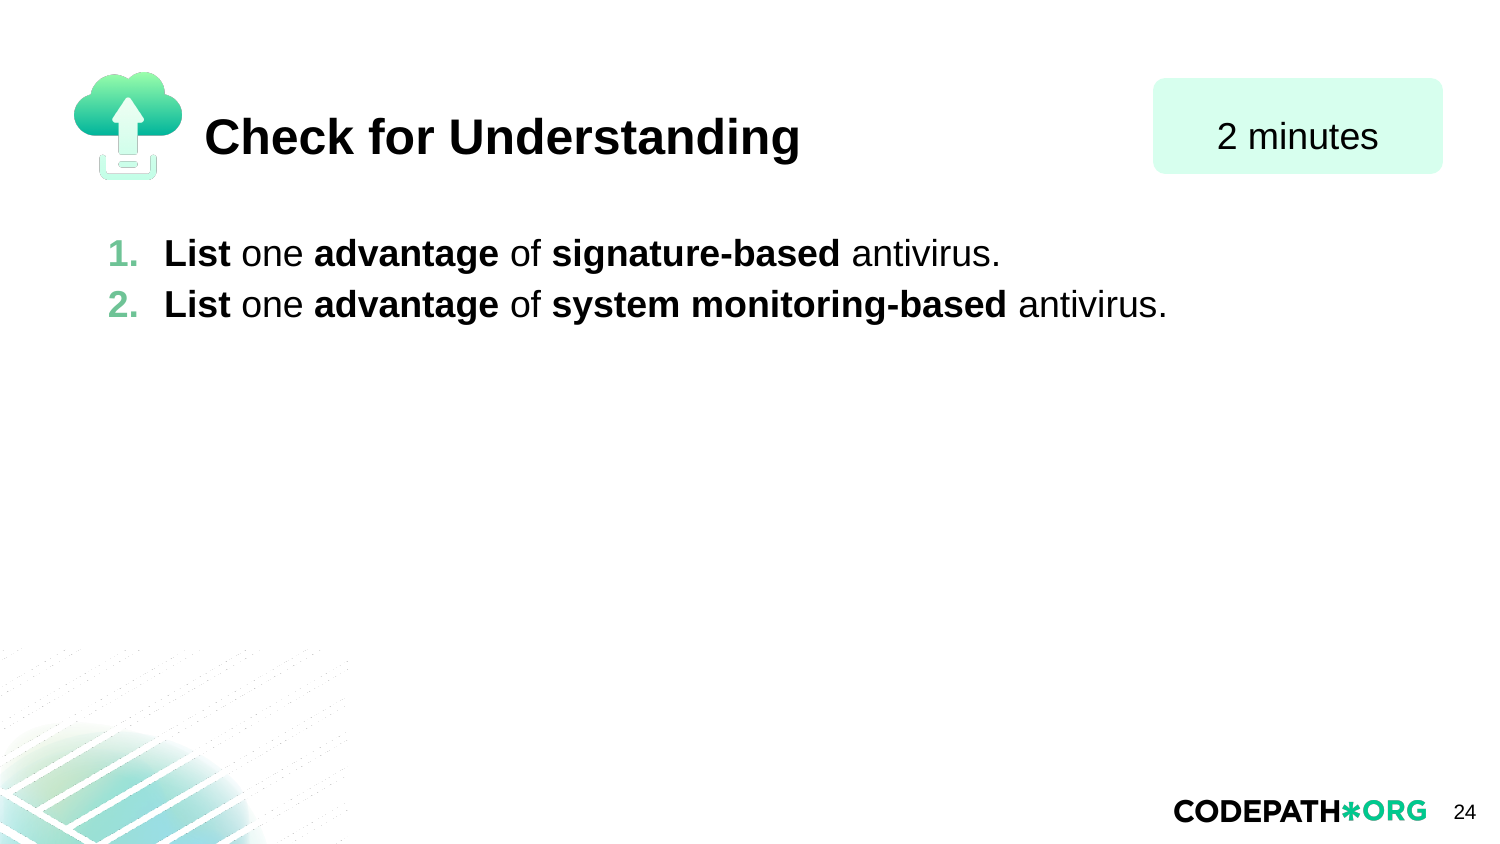

2 minutes
List one advantage of signature-based antivirus.
List one advantage of system monitoring-based antivirus.
24